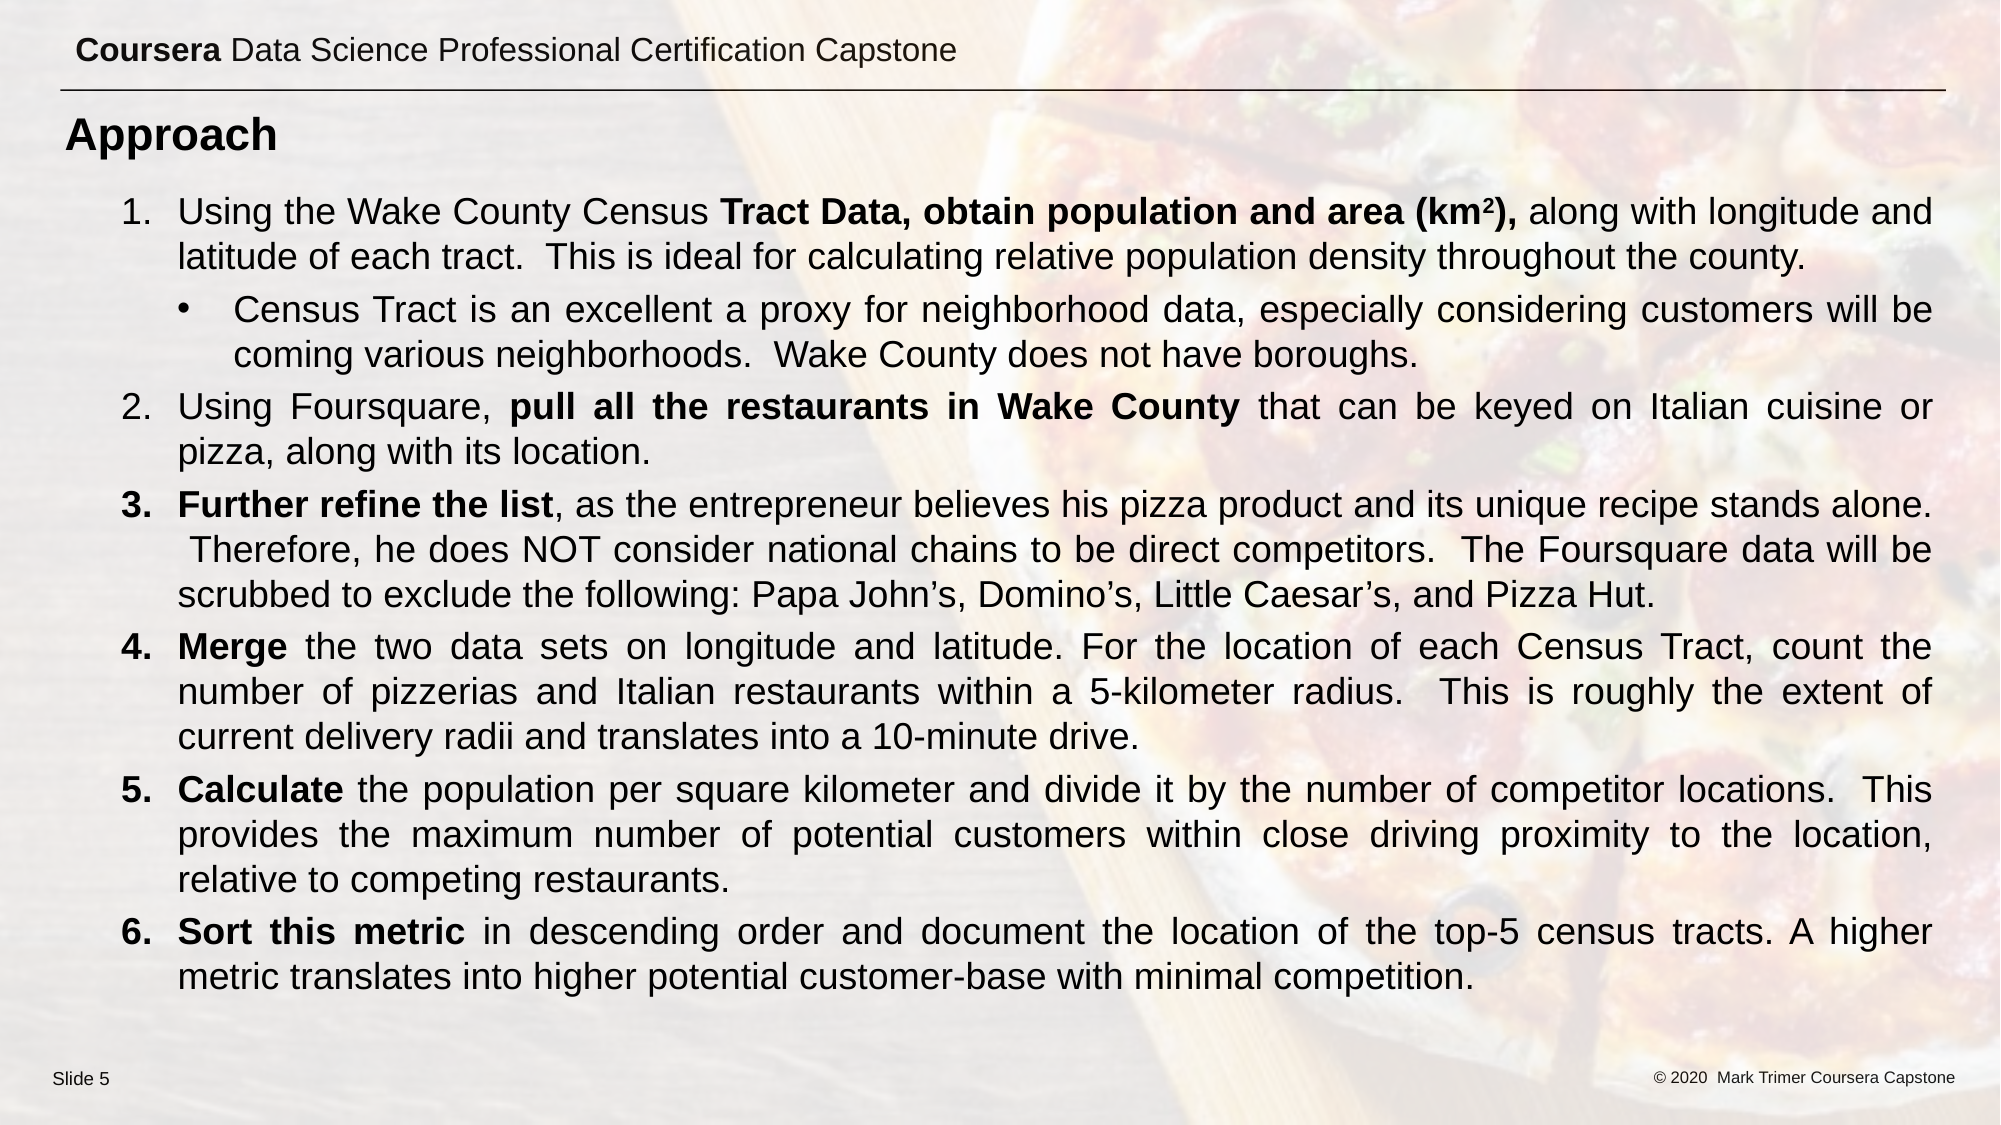

# Approach
Using the Wake County Census Tract Data, obtain population and area (km2), along with longitude and latitude of each tract.  This is ideal for calculating relative population density throughout the county.
Census Tract is an excellent a proxy for neighborhood data, especially considering customers will be coming various neighborhoods.  Wake County does not have boroughs.
Using Foursquare, pull all the restaurants in Wake County that can be keyed on Italian cuisine or pizza, along with its location.
Further refine the list, as the entrepreneur believes his pizza product and its unique recipe stands alone.  Therefore, he does NOT consider national chains to be direct competitors.  The Foursquare data will be scrubbed to exclude the following: Papa John’s, Domino’s, Little Caesar’s, and Pizza Hut.
Merge the two data sets on longitude and latitude. For the location of each Census Tract, count the number of pizzerias and Italian restaurants within a 5-kilometer radius.  This is roughly the extent of current delivery radii and translates into a 10-minute drive.
Calculate the population per square kilometer and divide it by the number of competitor locations.  This provides the maximum number of potential customers within close driving proximity to the location, relative to competing restaurants.
Sort this metric in descending order and document the location of the top-5 census tracts. A higher metric translates into higher potential customer-base with minimal competition.